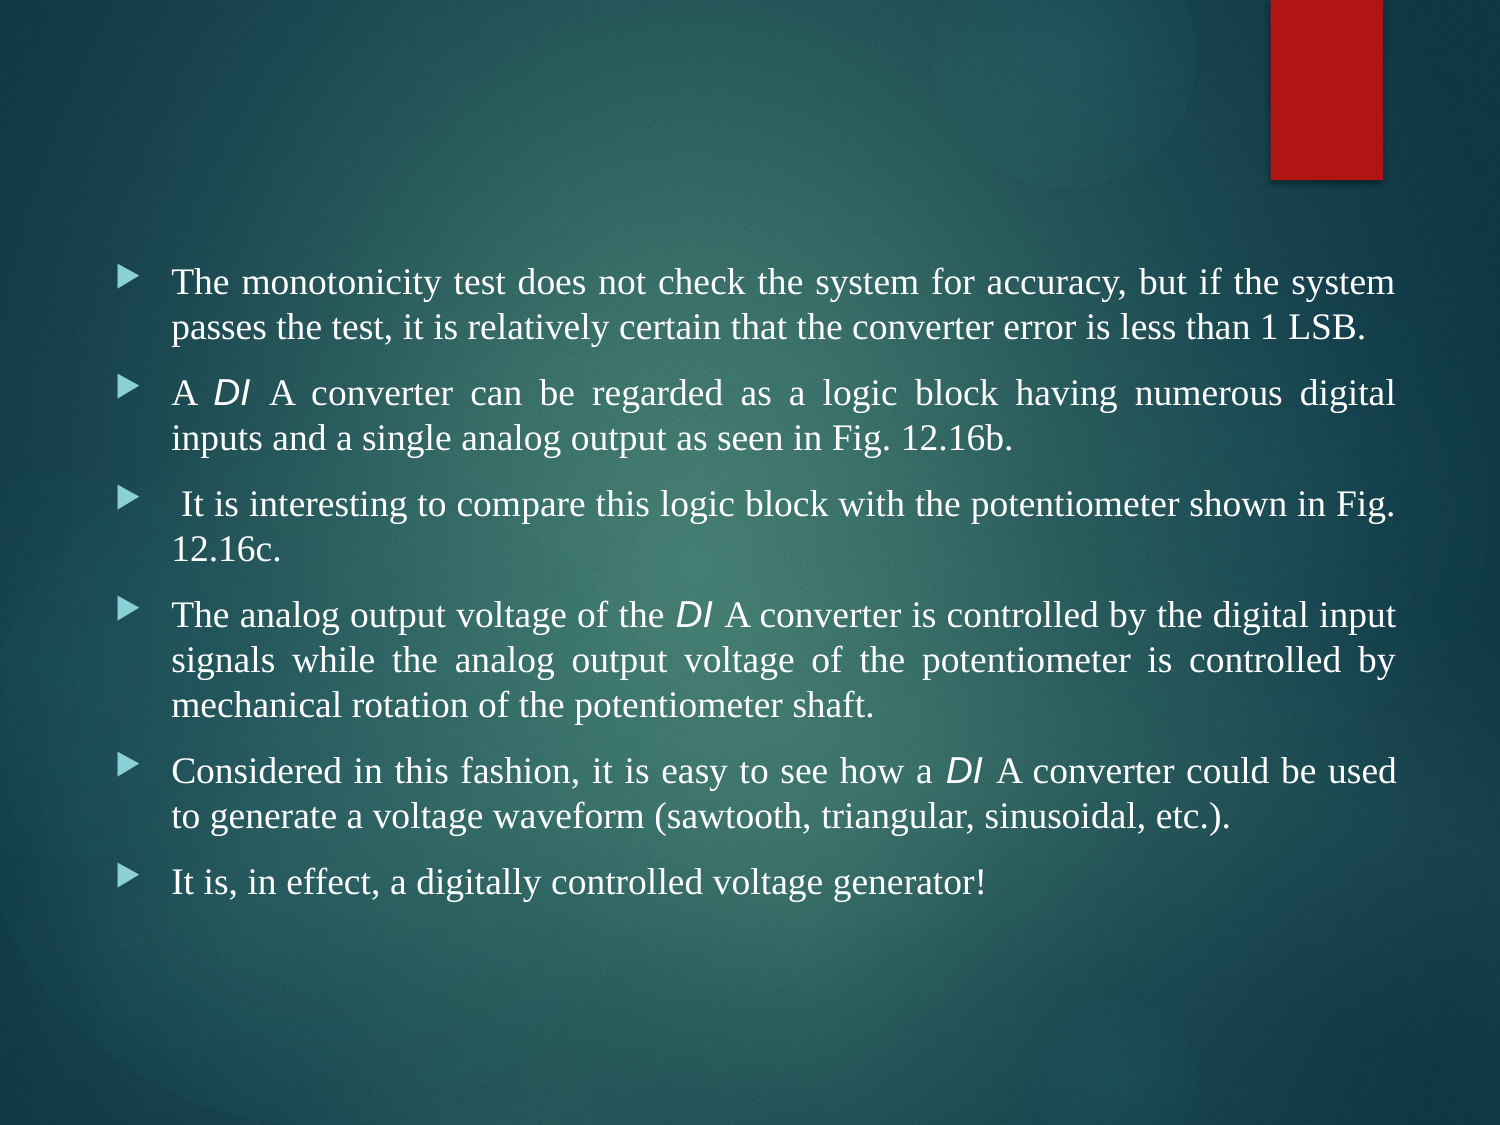

The monotonicity test does not check the system for accuracy, but if the system passes the test, it is relatively certain that the converter error is less than 1 LSB.
A DI A converter can be regarded as a logic block having numerous digital inputs and a single analog output as seen in Fig. 12.16b.
 It is interesting to compare this logic block with the potentiometer shown in Fig. 12.16c.
The analog output voltage of the DI A converter is controlled by the digital input signals while the analog output voltage of the potentiometer is controlled by mechanical rotation of the potentiometer shaft.
Considered in this fashion, it is easy to see how a DI A converter could be used to generate a voltage waveform (sawtooth, triangular, sinusoidal, etc.).
It is, in effect, a digitally controlled voltage generator!